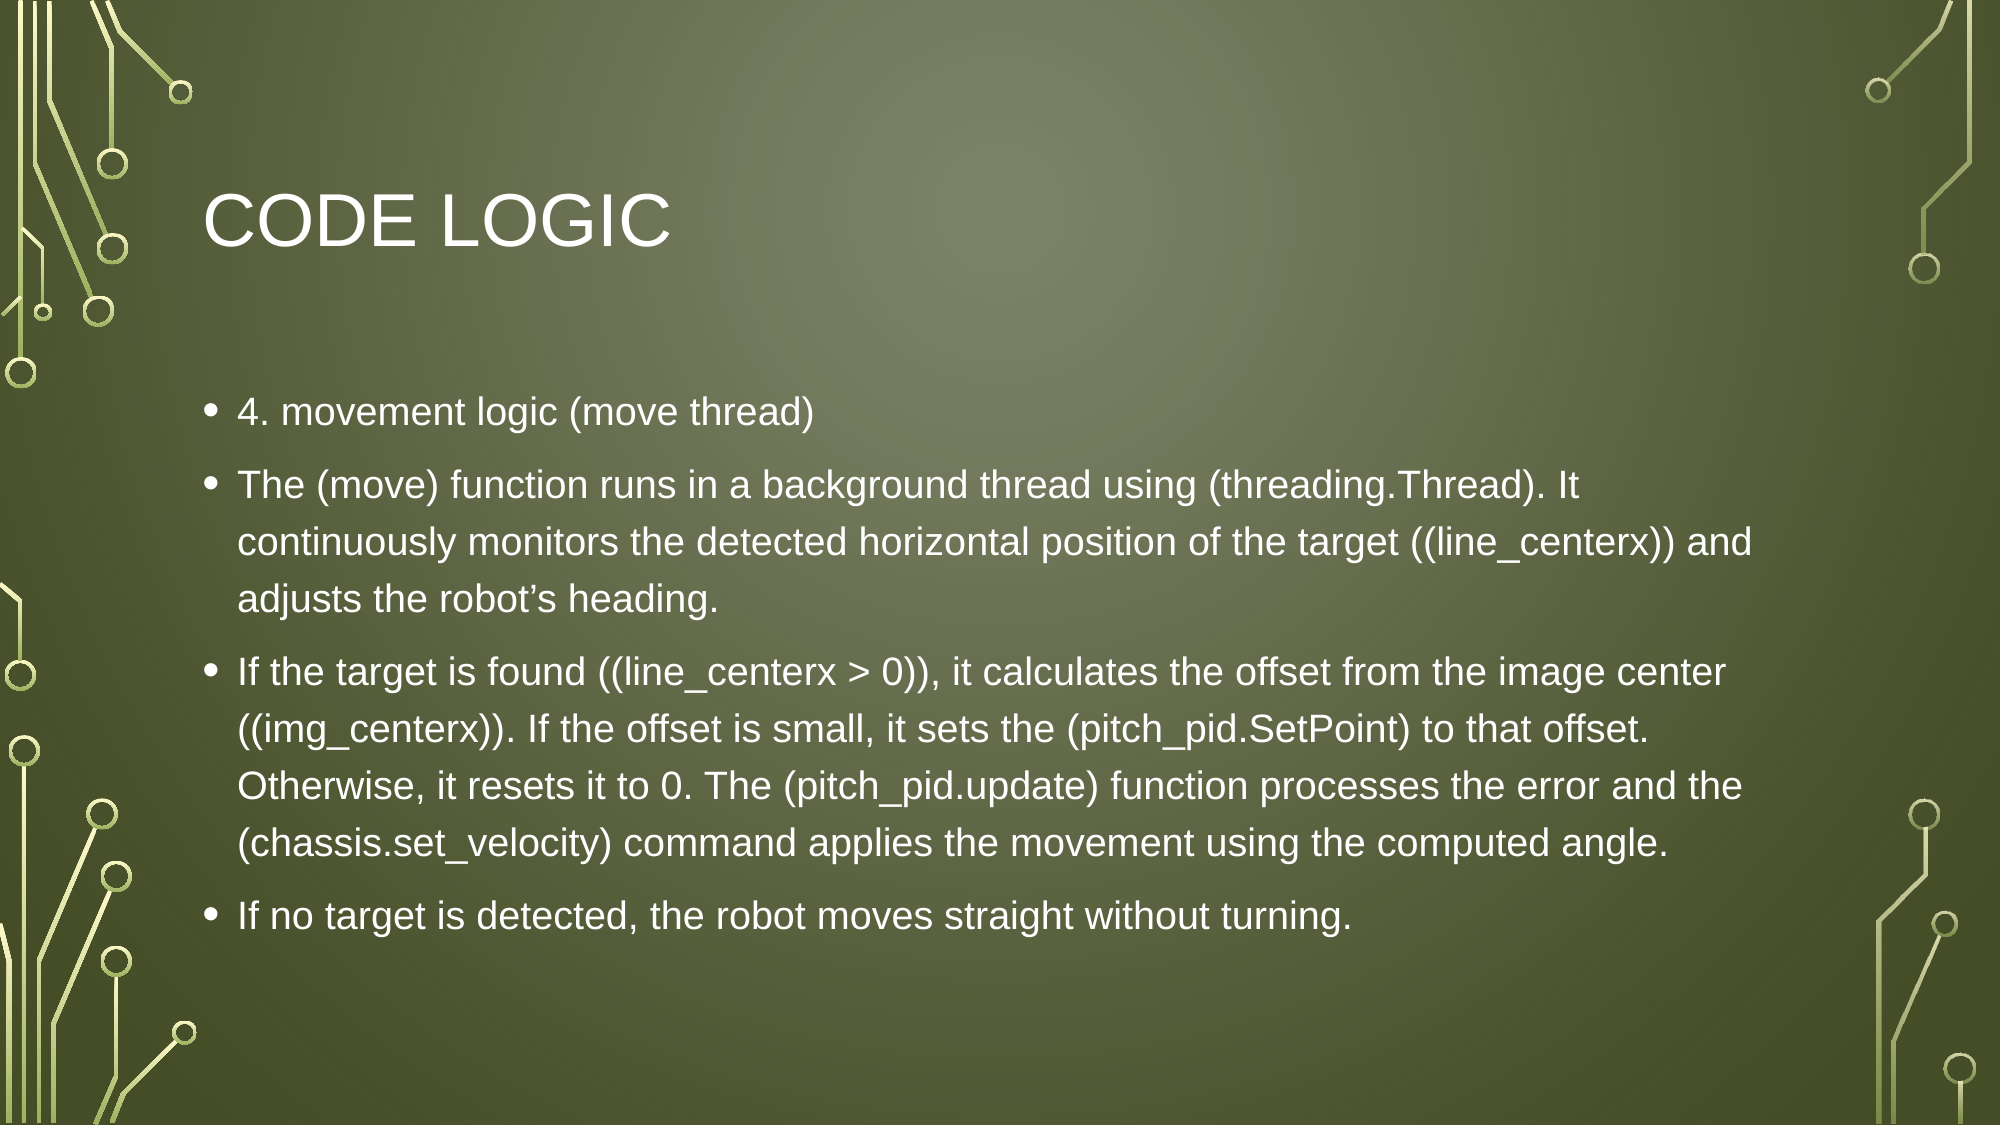

# Code Logic
4. movement logic (move thread)
The (move) function runs in a background thread using (threading.Thread). It continuously monitors the detected horizontal position of the target ((line_centerx)) and adjusts the robot’s heading.
If the target is found ((line_centerx > 0)), it calculates the offset from the image center ((img_centerx)). If the offset is small, it sets the (pitch_pid.SetPoint) to that offset. Otherwise, it resets it to 0. The (pitch_pid.update) function processes the error and the (chassis.set_velocity) command applies the movement using the computed angle.
If no target is detected, the robot moves straight without turning.